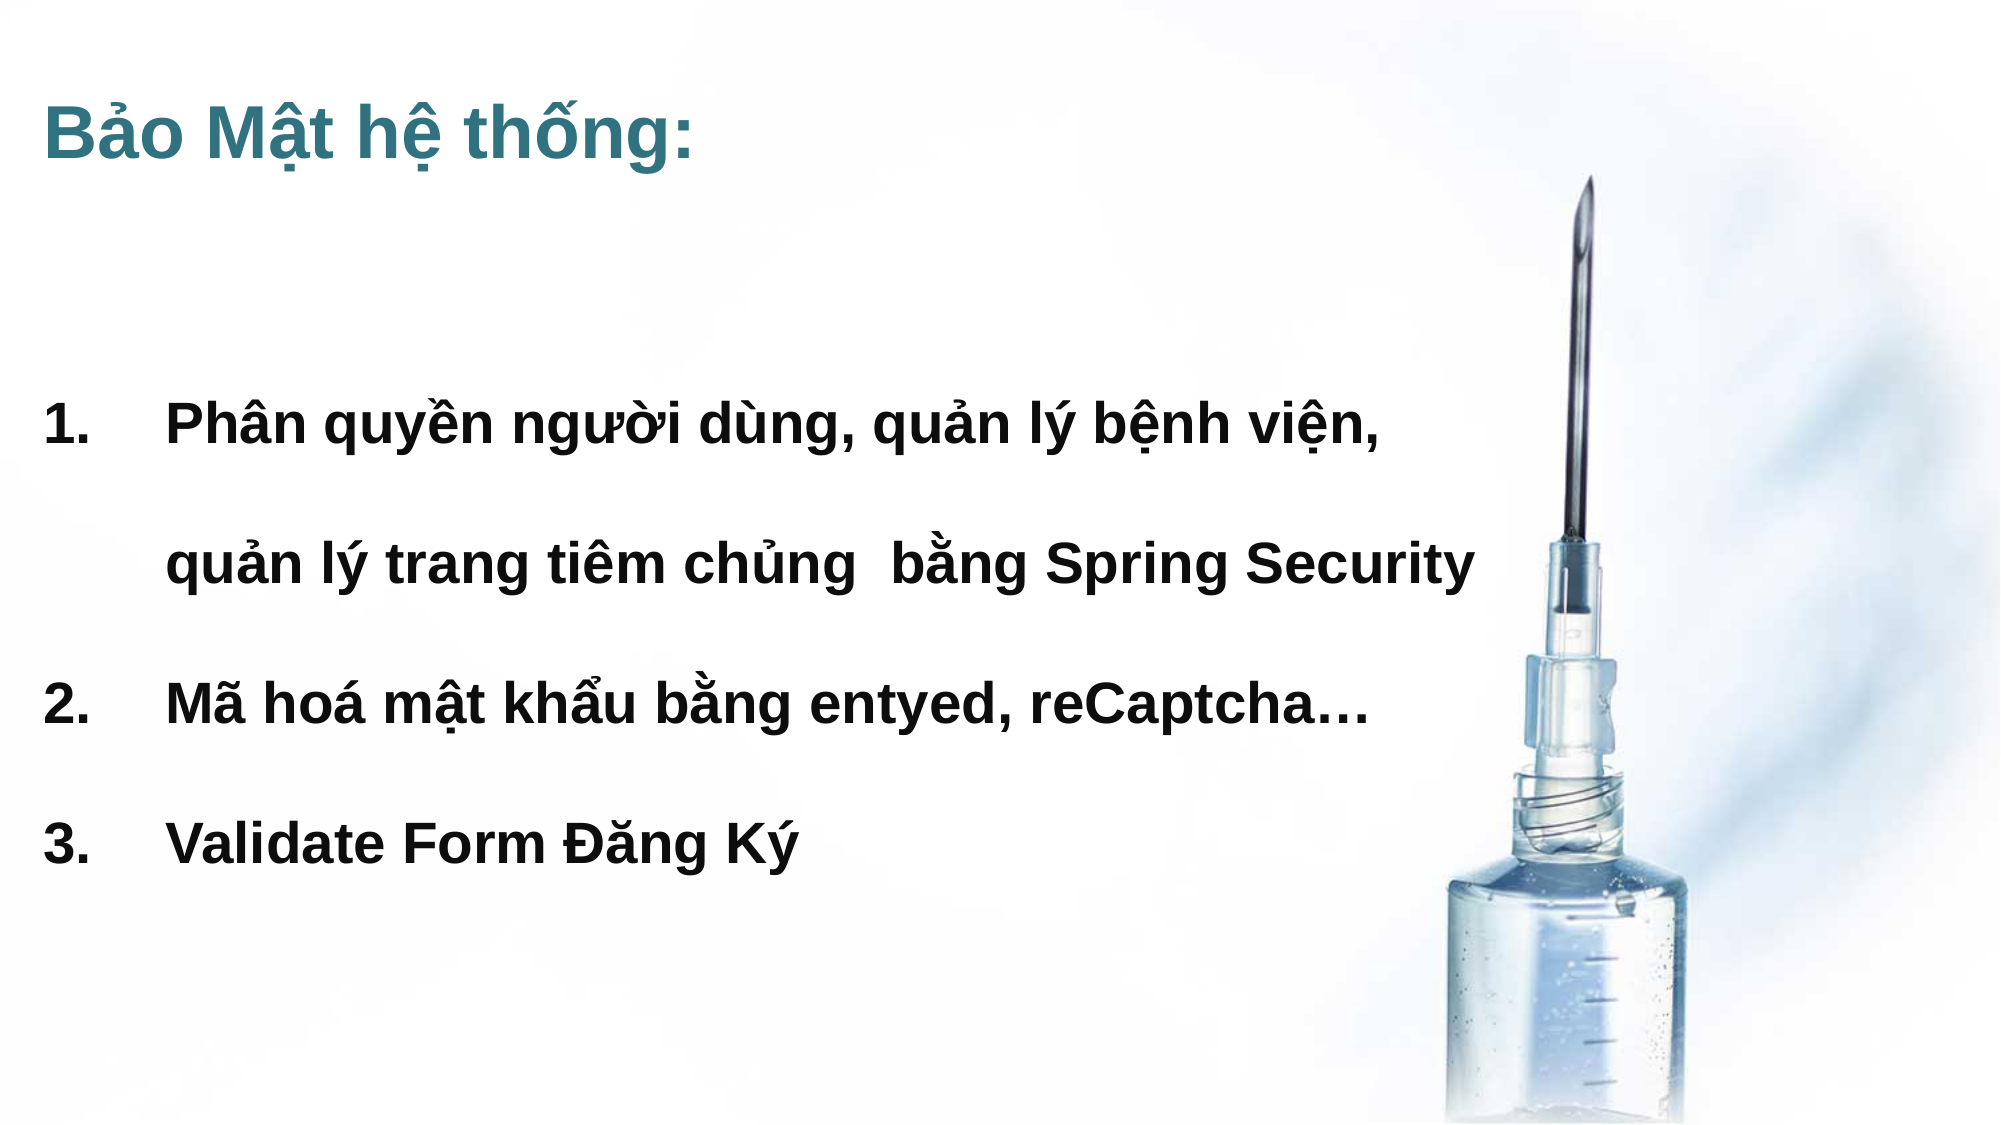

Bảo Mật hệ thống:
Phân quyền người dùng, quản lý bệnh viện, quản lý trang tiêm chủng  bằng Spring Security
Mã hoá mật khẩu bằng entyed, reCaptcha…
Validate Form Đăng Ký